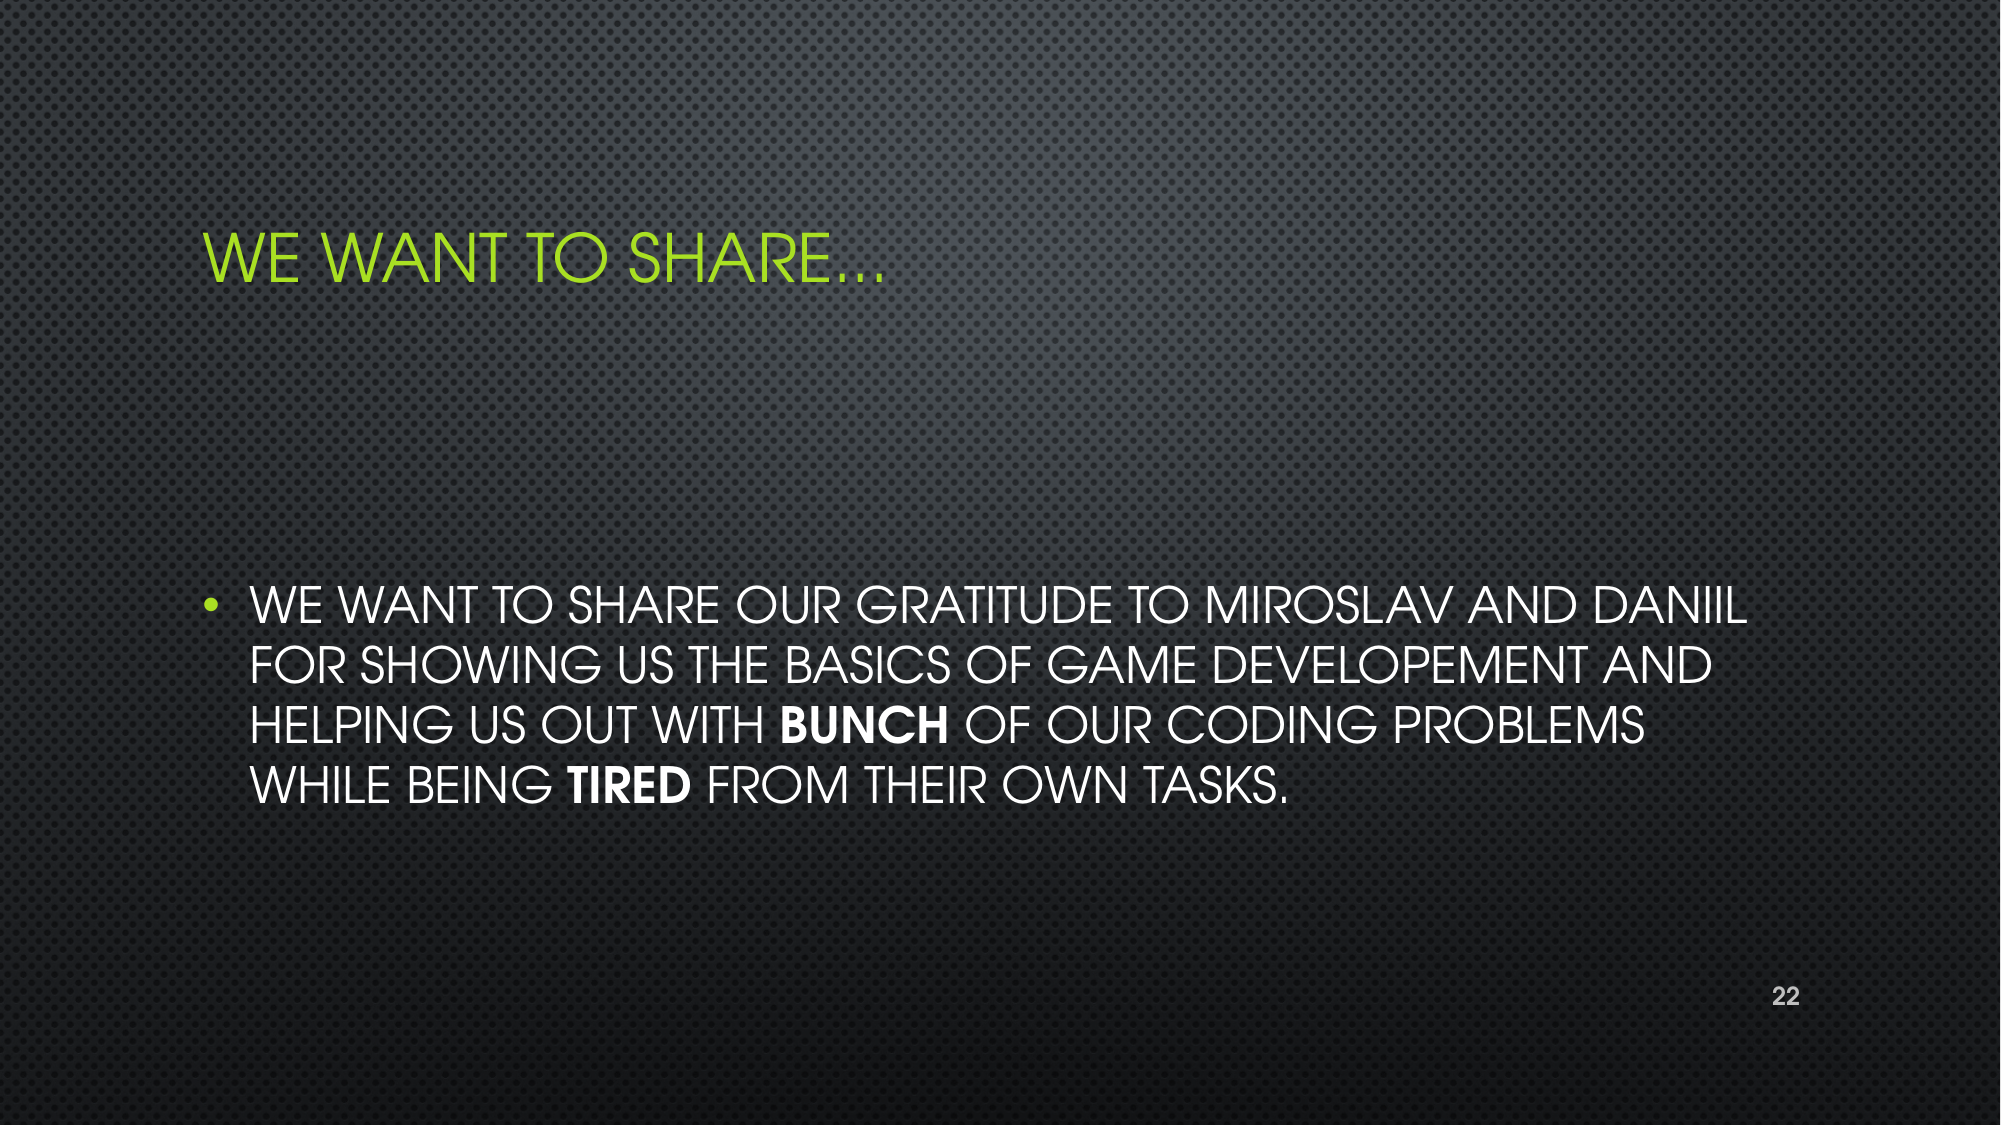

# WE WANT TO SHARE...
We want to share our gratitude to Miroslav and Daniil for showing us the basics of game developement and helping us out with bunch of our coding problems while being tired from their own tasks.
22